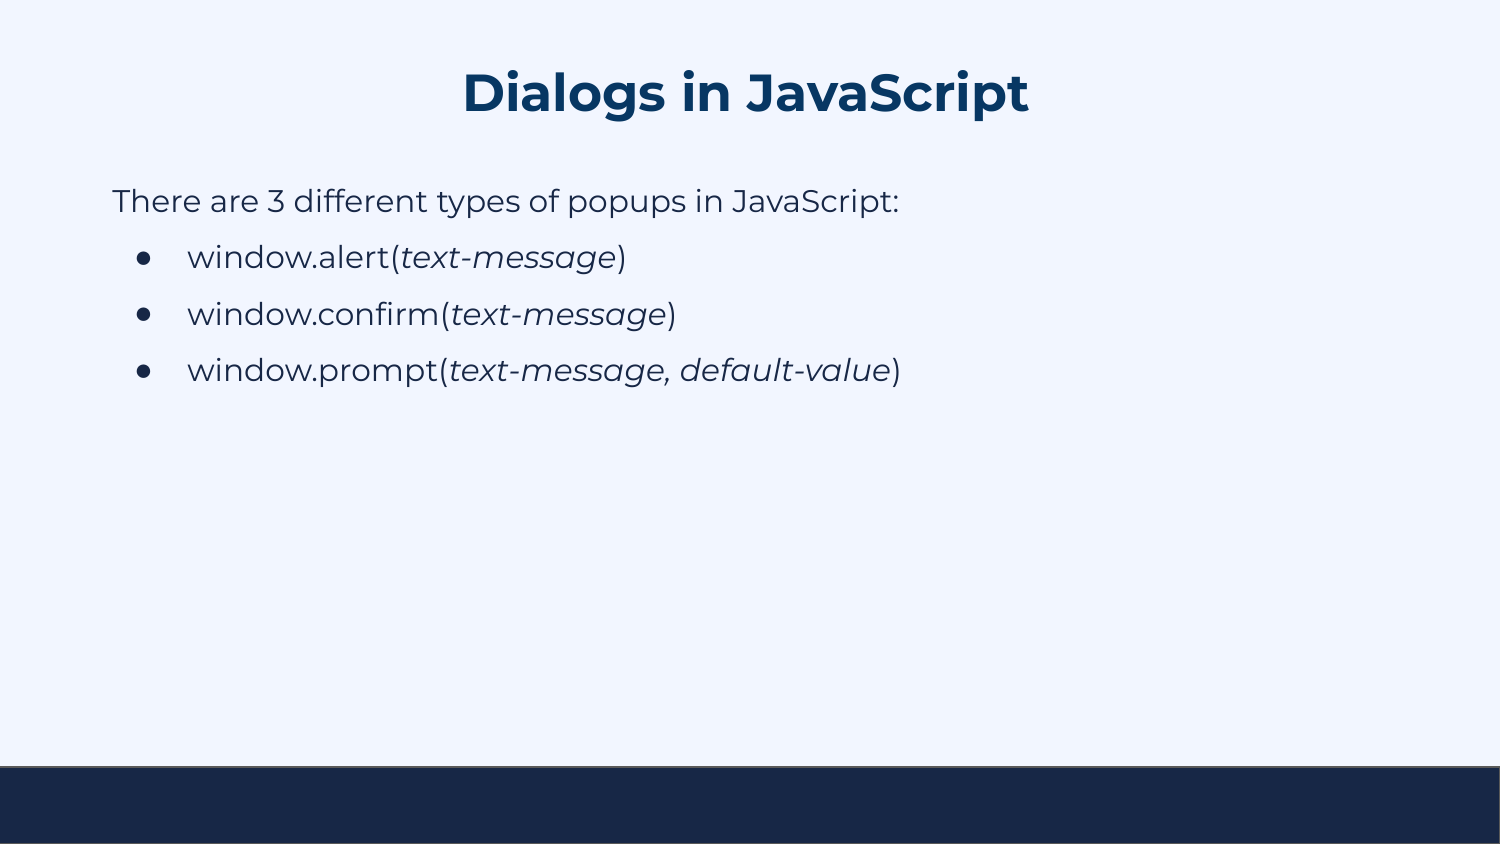

# Dialogs in JavaScript
There are 3 different types of popups in JavaScript:
window.alert(text-message)
window.confirm(text-message)
window.prompt(text-message, default-value)